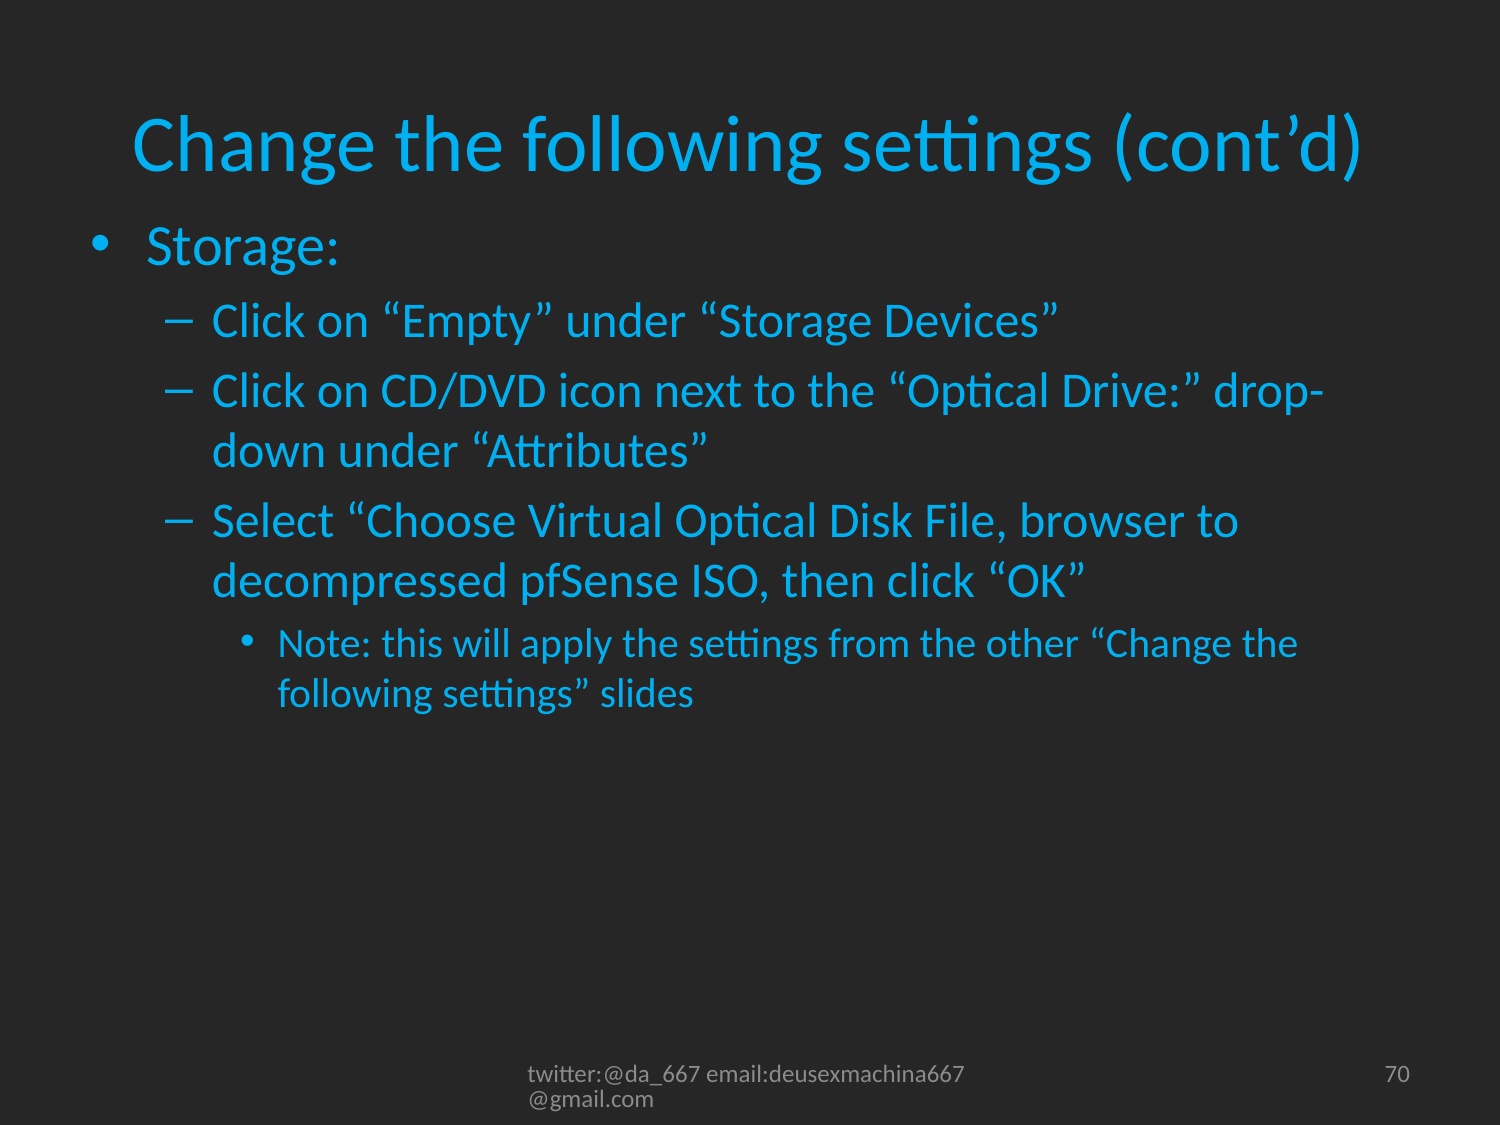

# Change the following settings (cont’d)
Storage:
Click on “Empty” under “Storage Devices”
Click on CD/DVD icon next to the “Optical Drive:” drop-down under “Attributes”
Select “Choose Virtual Optical Disk File, browser to decompressed pfSense ISO, then click “OK”
Note: this will apply the settings from the other “Change the following settings” slides
twitter:@da_667 email:deusexmachina667@gmail.com
70